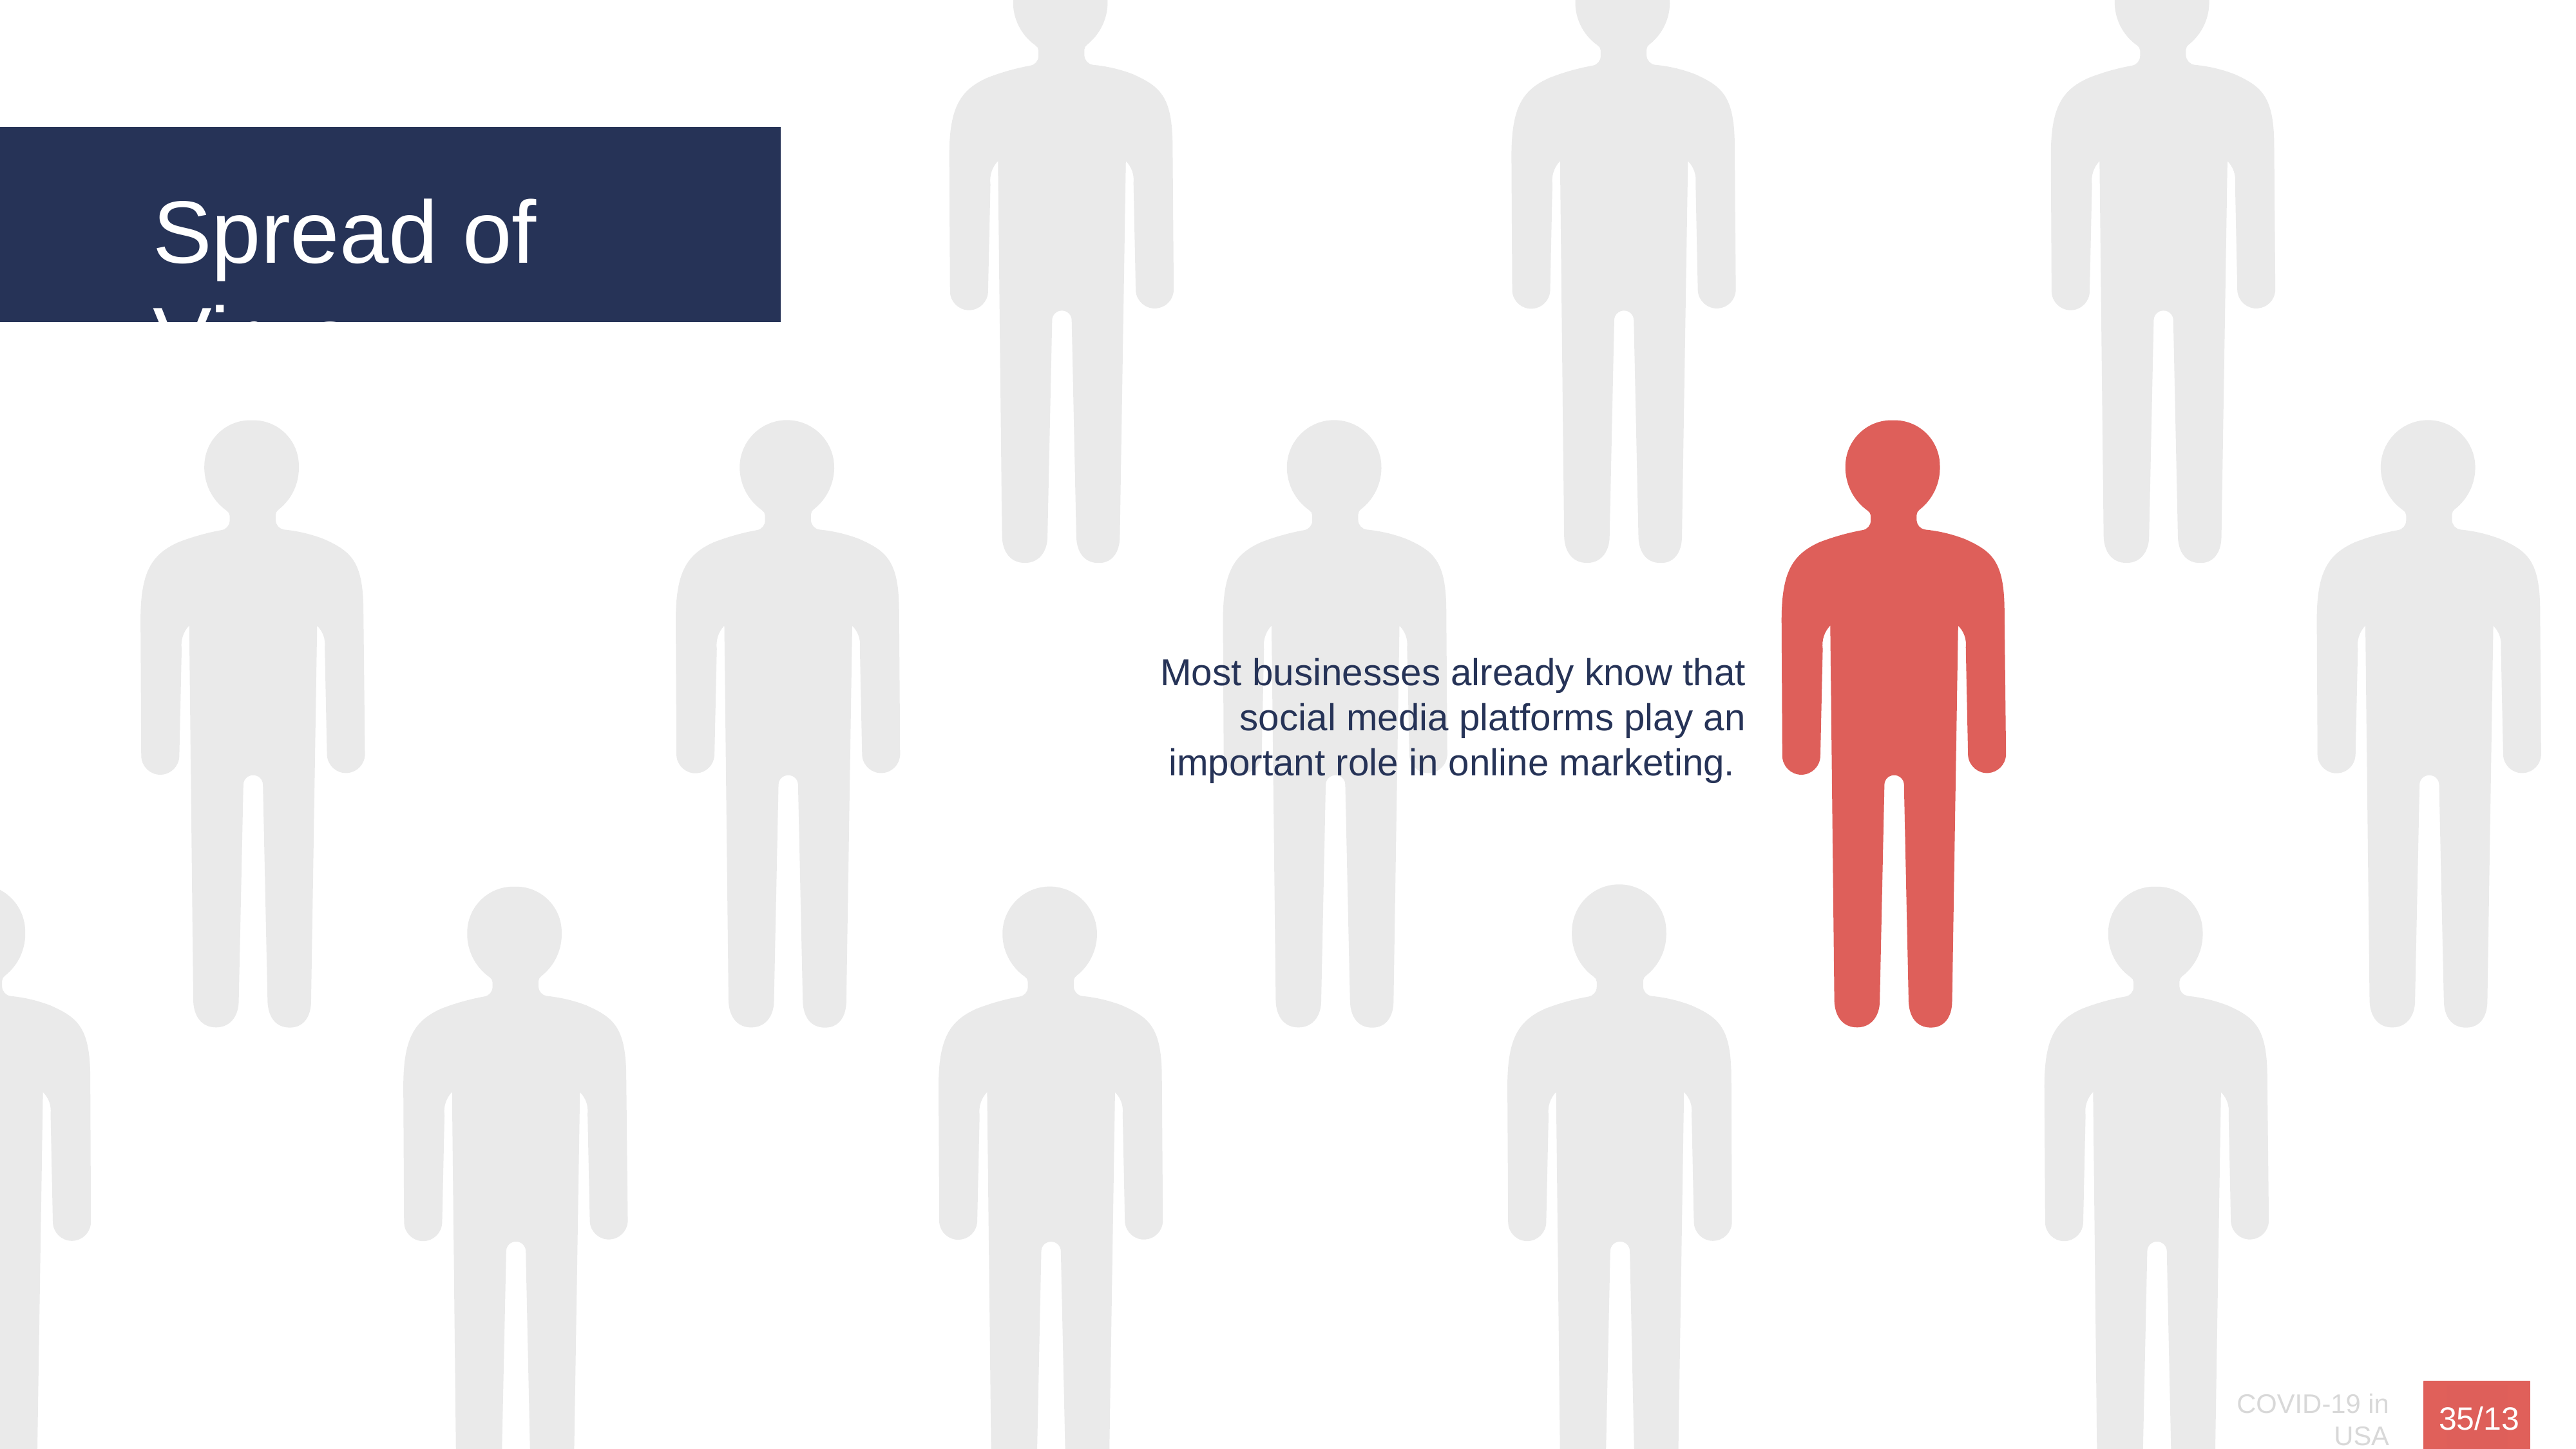

Spread of Virus

Most businesses already know that social media platforms play an important role in online marketing.